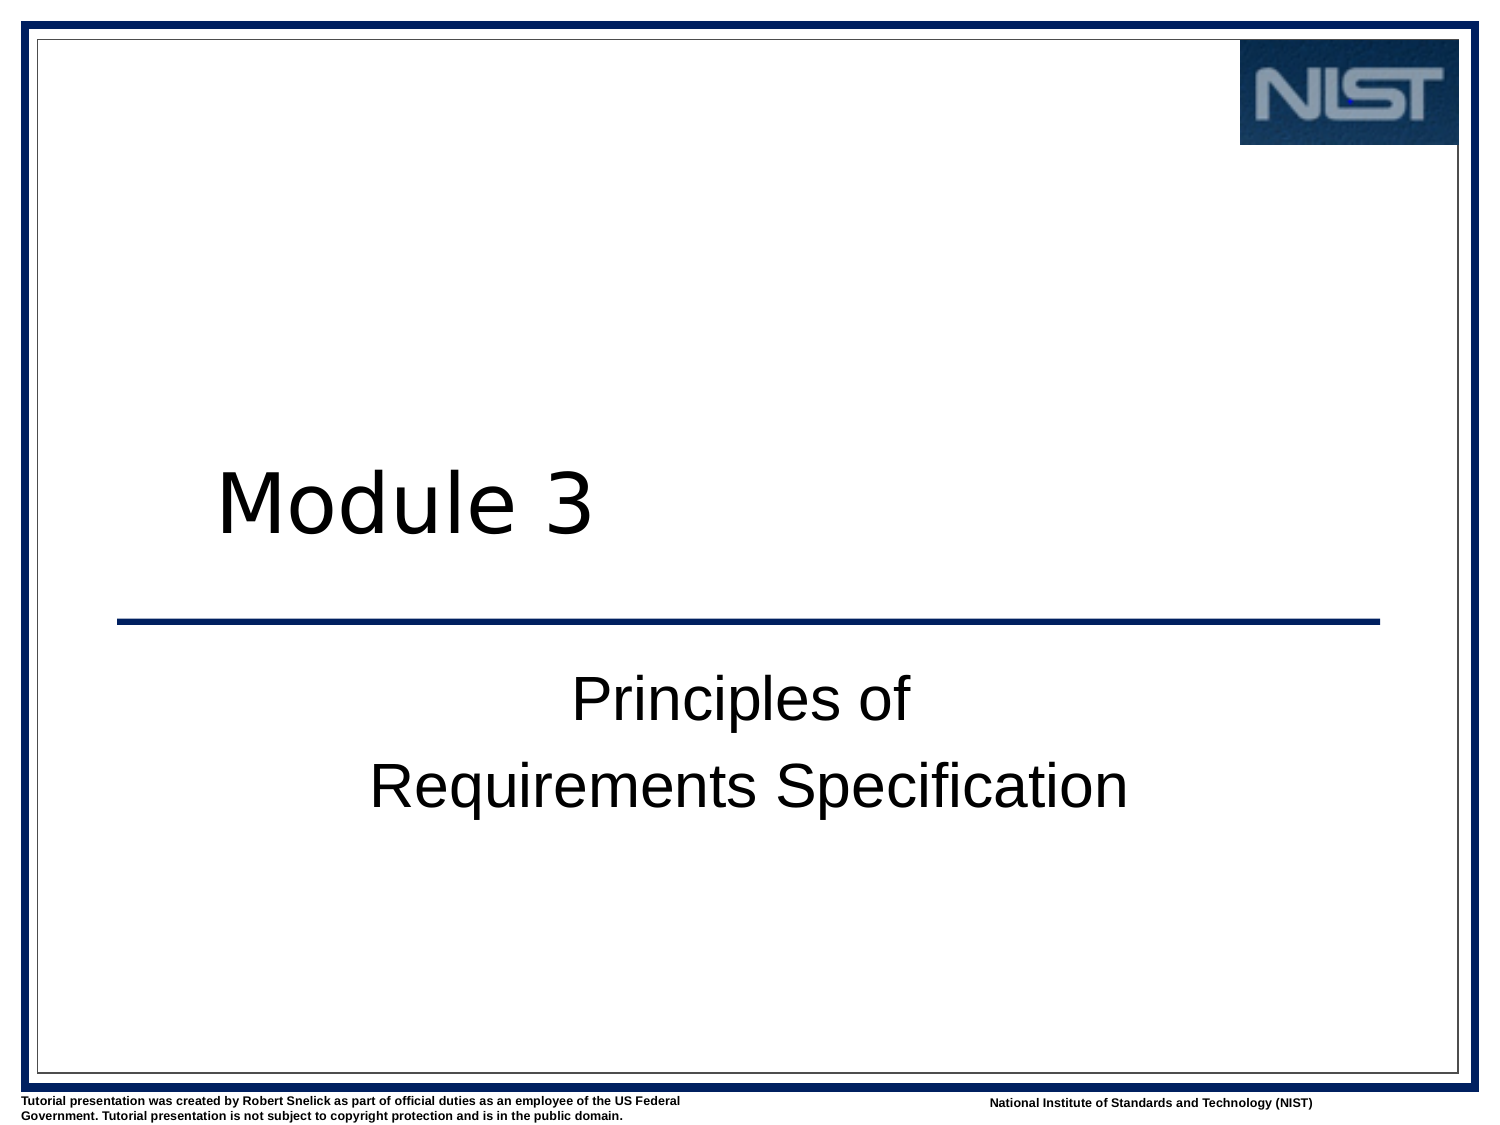

# Module 3
Principles of
Requirements Specification